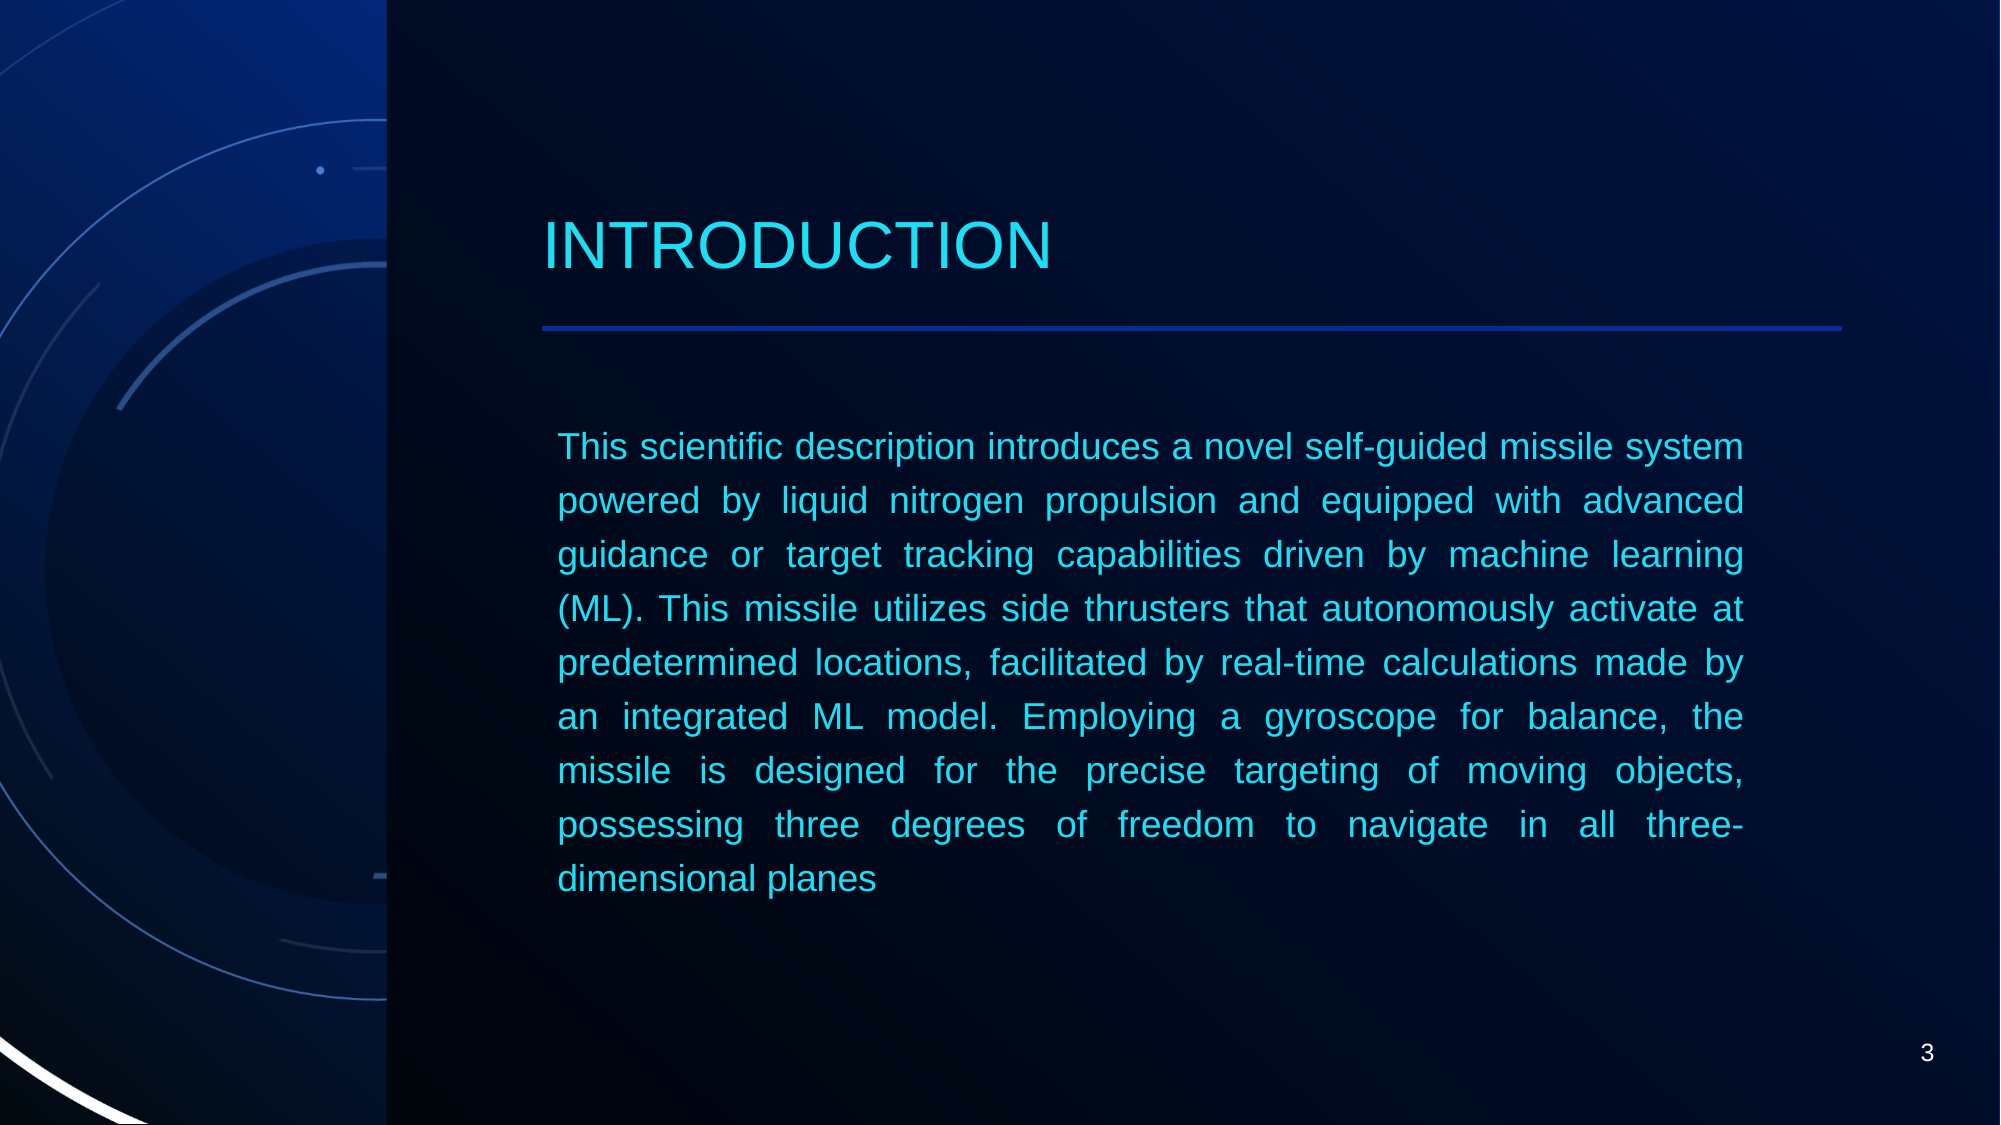

# Introduction
This scientific description introduces a novel self-guided missile system powered by liquid nitrogen propulsion and equipped with advanced guidance or target tracking capabilities driven by machine learning (ML). This missile utilizes side thrusters that autonomously activate at predetermined locations, facilitated by real-time calculations made by an integrated ML model. Employing a gyroscope for balance, the missile is designed for the precise targeting of moving objects, possessing three degrees of freedom to navigate in all three-dimensional planes
3